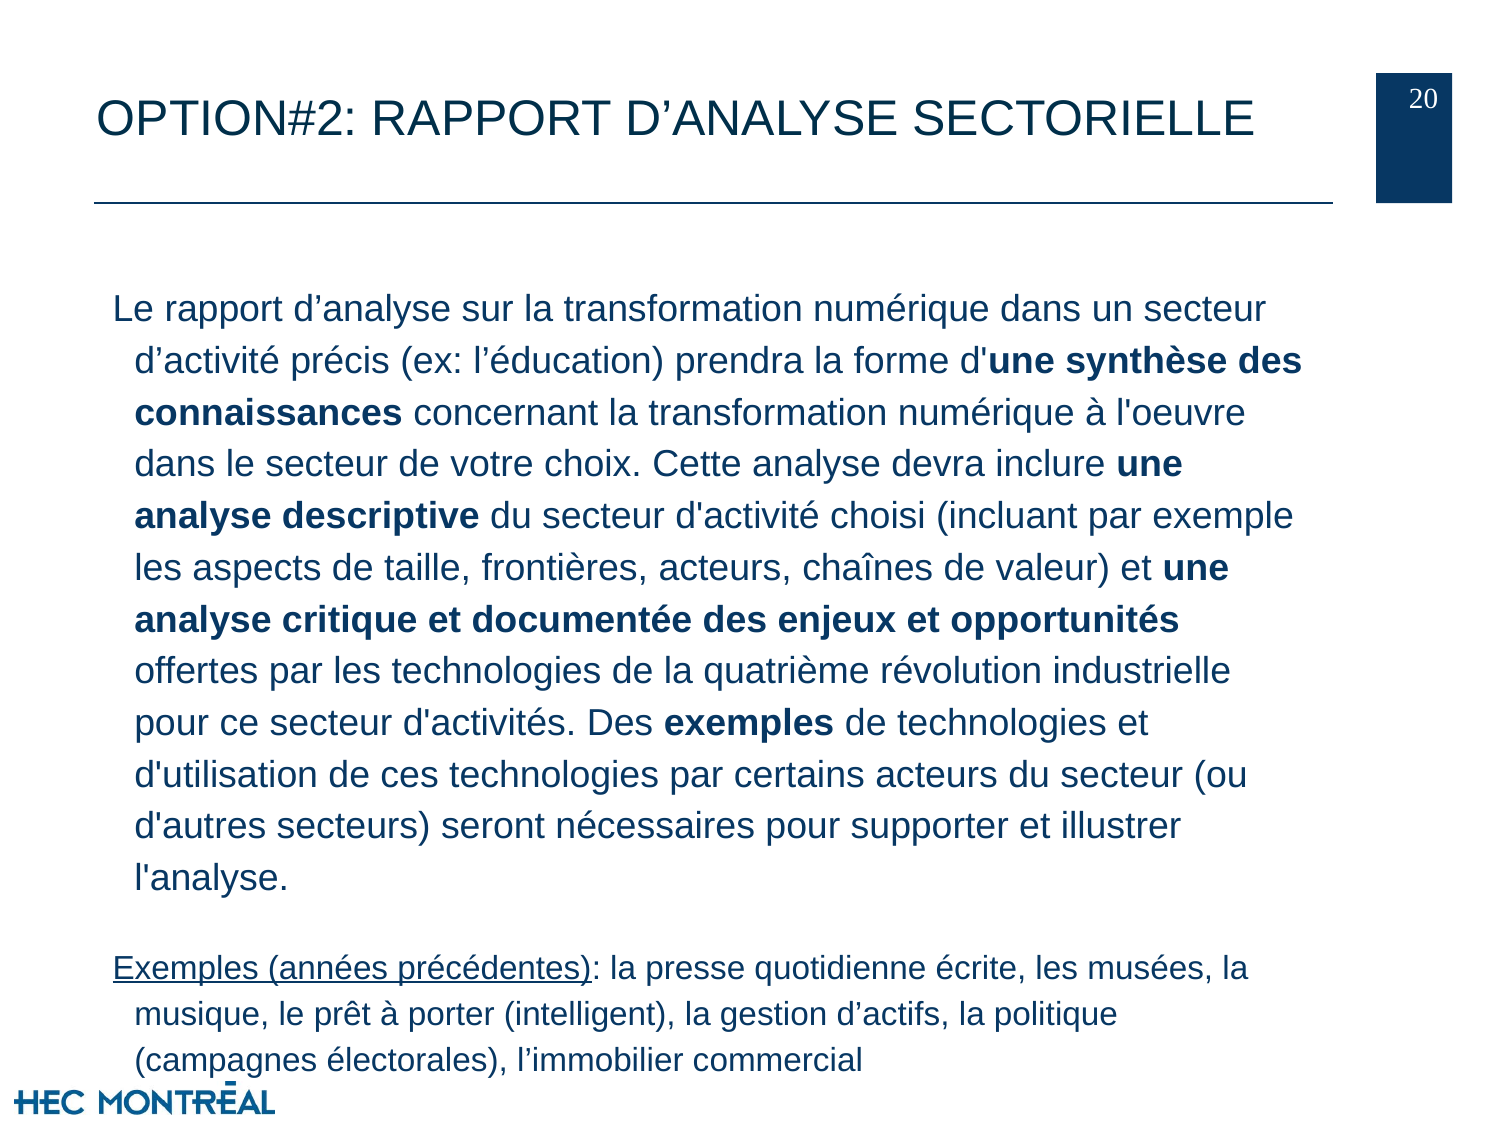

20
# OPTION#2: RAPPORT D’ANALYSE SECTORIELLE
Le rapport d’analyse sur la transformation numérique dans un secteur d’activité précis (ex: l’éducation) prendra la forme d'une synthèse des connaissances concernant la transformation numérique à l'oeuvre dans le secteur de votre choix. Cette analyse devra inclure une analyse descriptive du secteur d'activité choisi (incluant par exemple les aspects de taille, frontières, acteurs, chaînes de valeur) et une analyse critique et documentée des enjeux et opportunités offertes par les technologies de la quatrième révolution industrielle pour ce secteur d'activités. Des exemples de technologies et d'utilisation de ces technologies par certains acteurs du secteur (ou d'autres secteurs) seront nécessaires pour supporter et illustrer l'analyse.
Exemples (années précédentes): la presse quotidienne écrite, les musées, la musique, le prêt à porter (intelligent), la gestion d’actifs, la politique (campagnes électorales), l’immobilier commercial